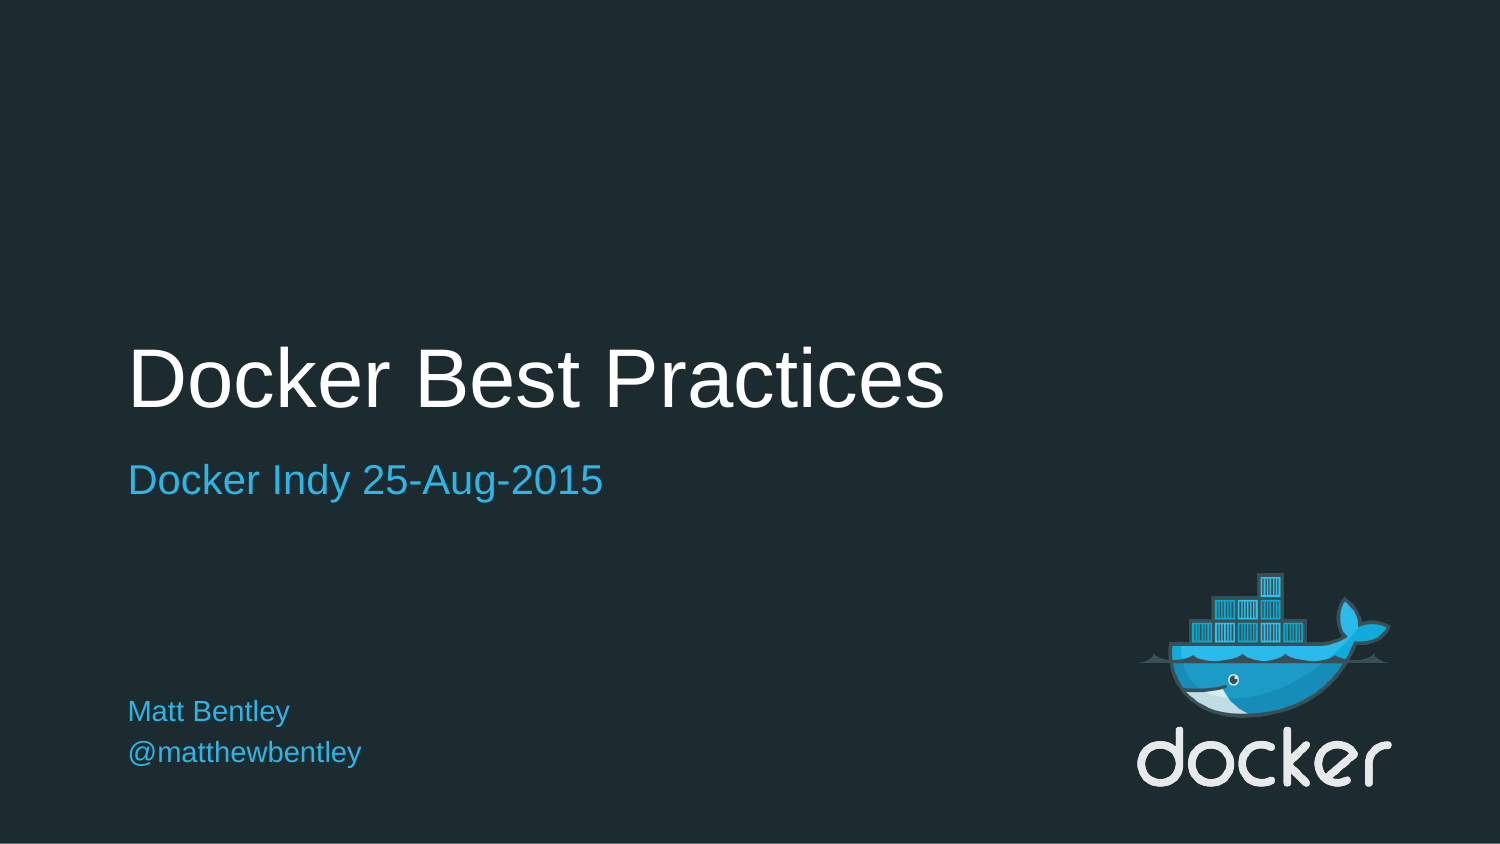

# Docker Best Practices
Docker Indy 25-Aug-2015
Matt Bentley
@matthewbentley